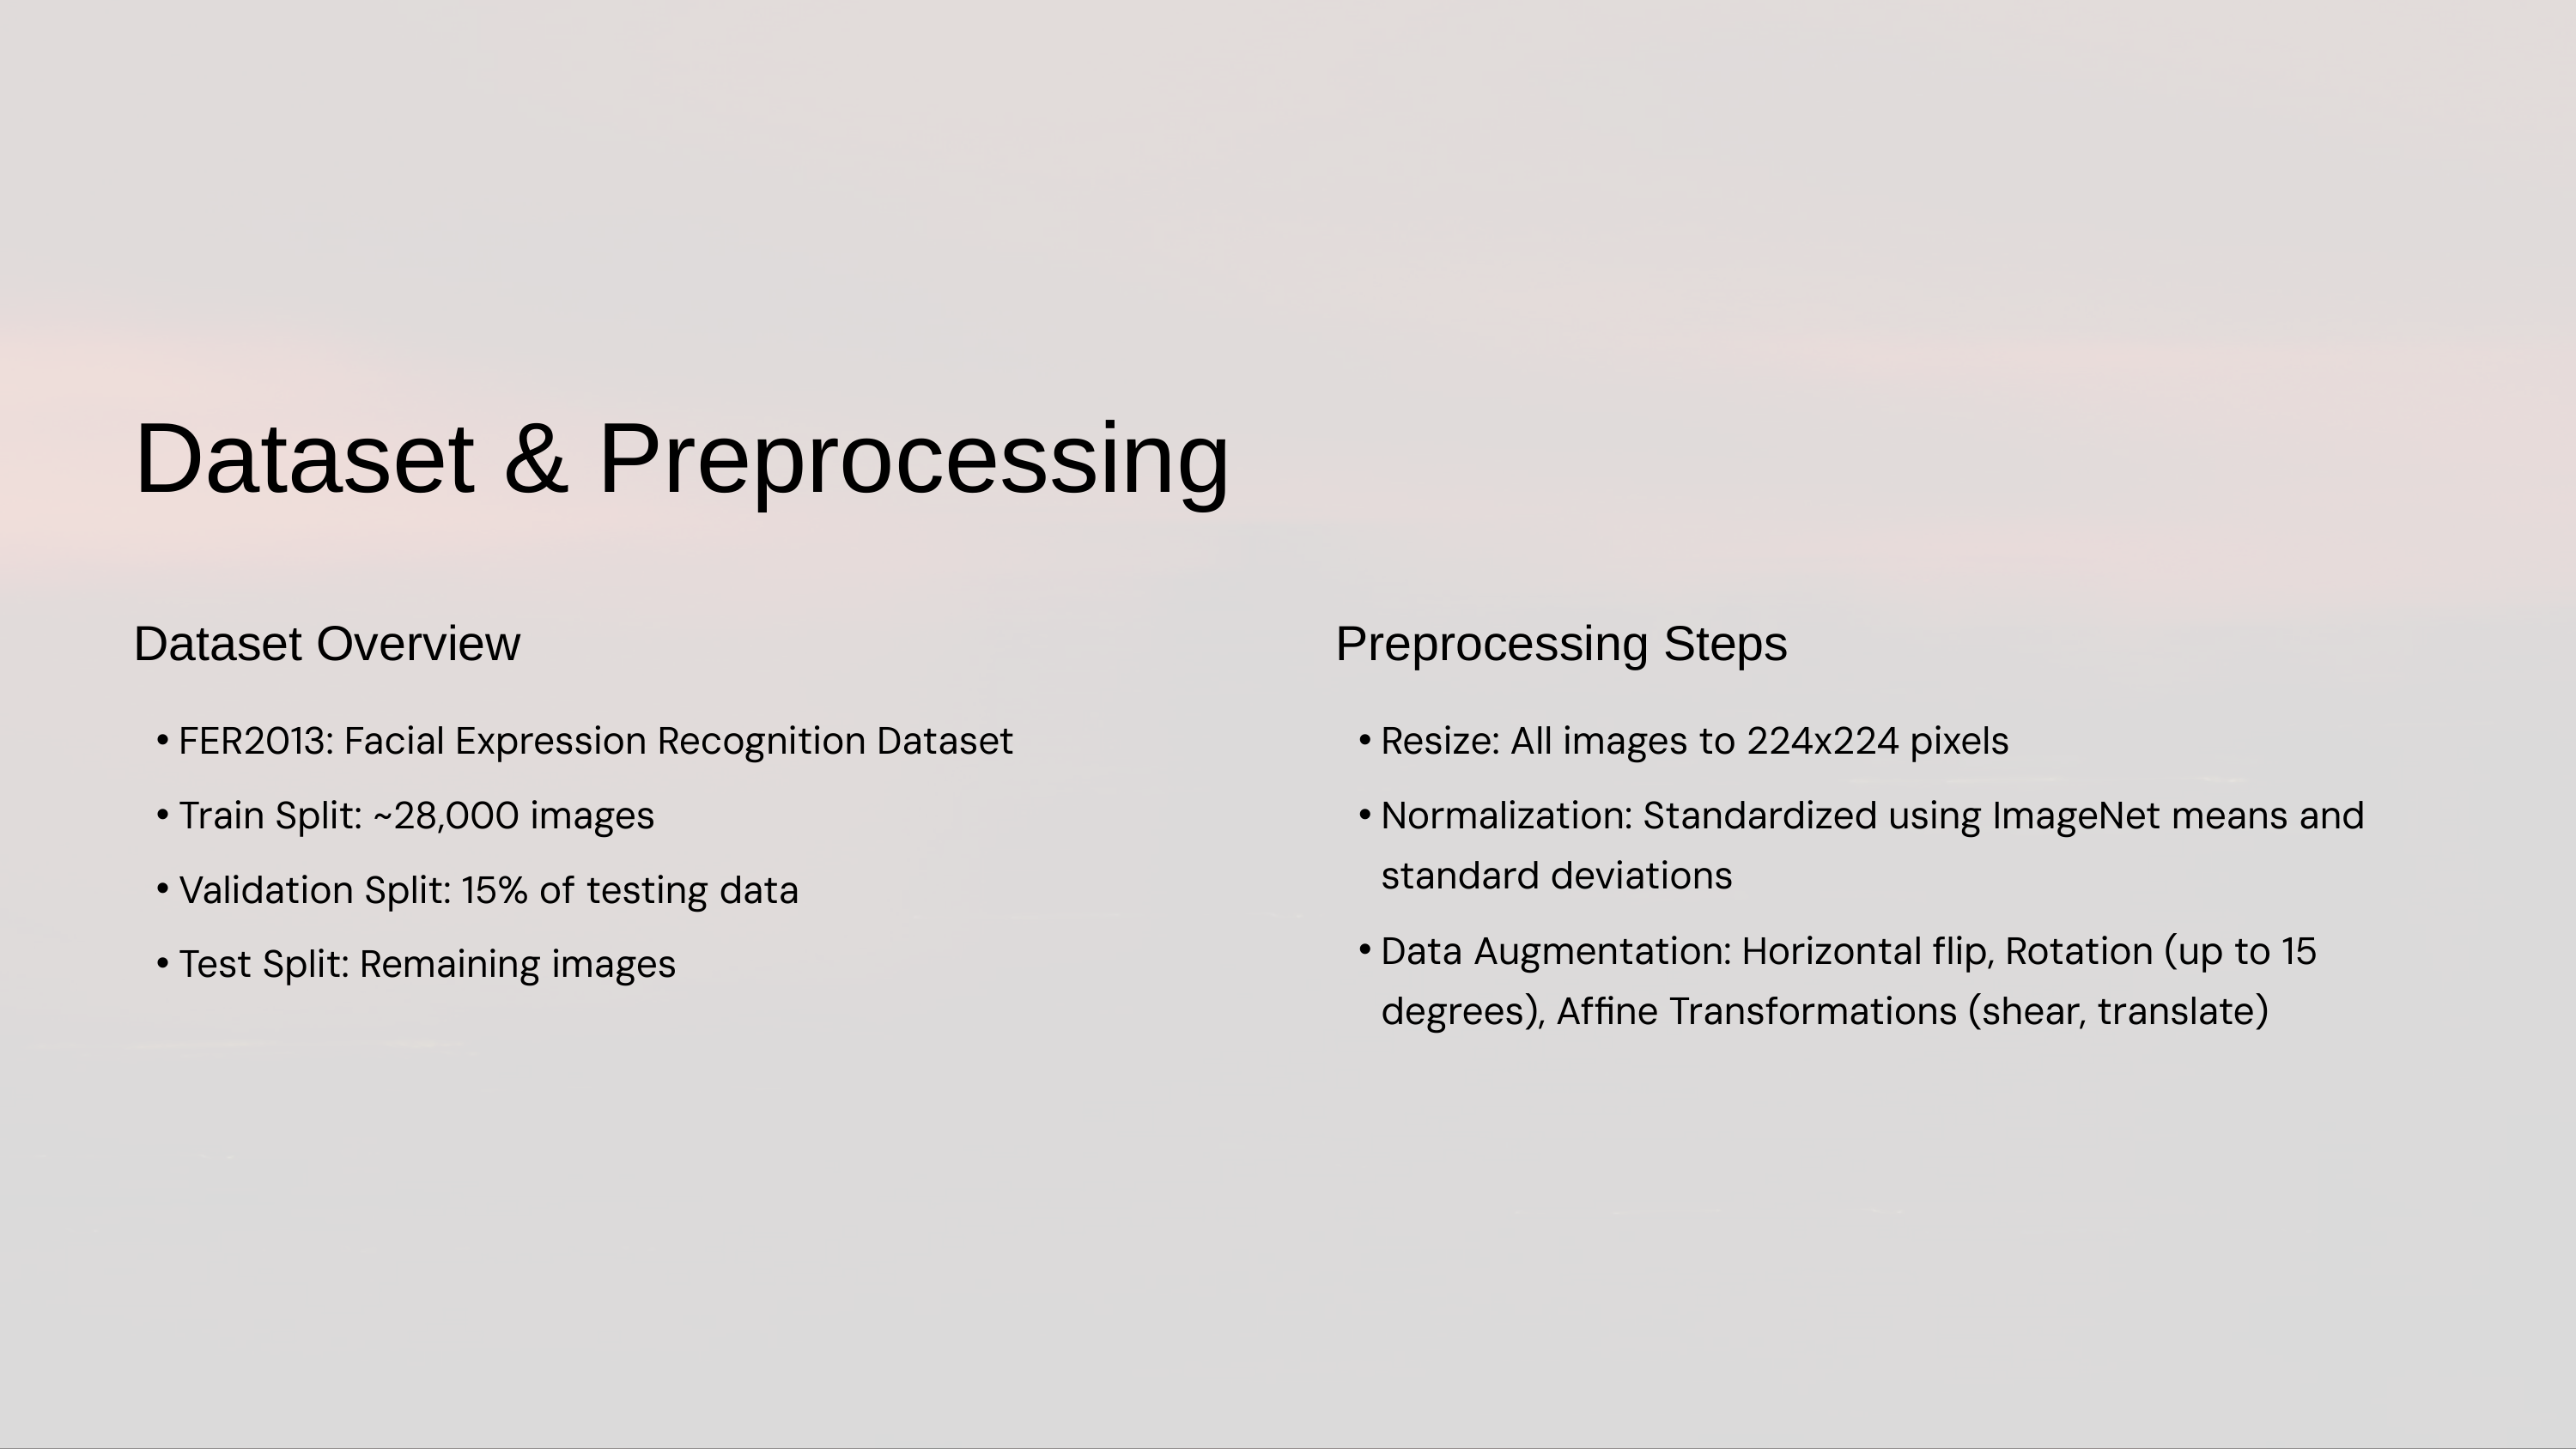

Dataset & Preprocessing
Dataset Overview
Preprocessing Steps
FER2013: Facial Expression Recognition Dataset
Resize: All images to 224x224 pixels
Train Split: ~28,000 images
Normalization: Standardized using ImageNet means and standard deviations
Validation Split: 15% of testing data
Data Augmentation: Horizontal flip, Rotation (up to 15 degrees), Affine Transformations (shear, translate)
Test Split: Remaining images